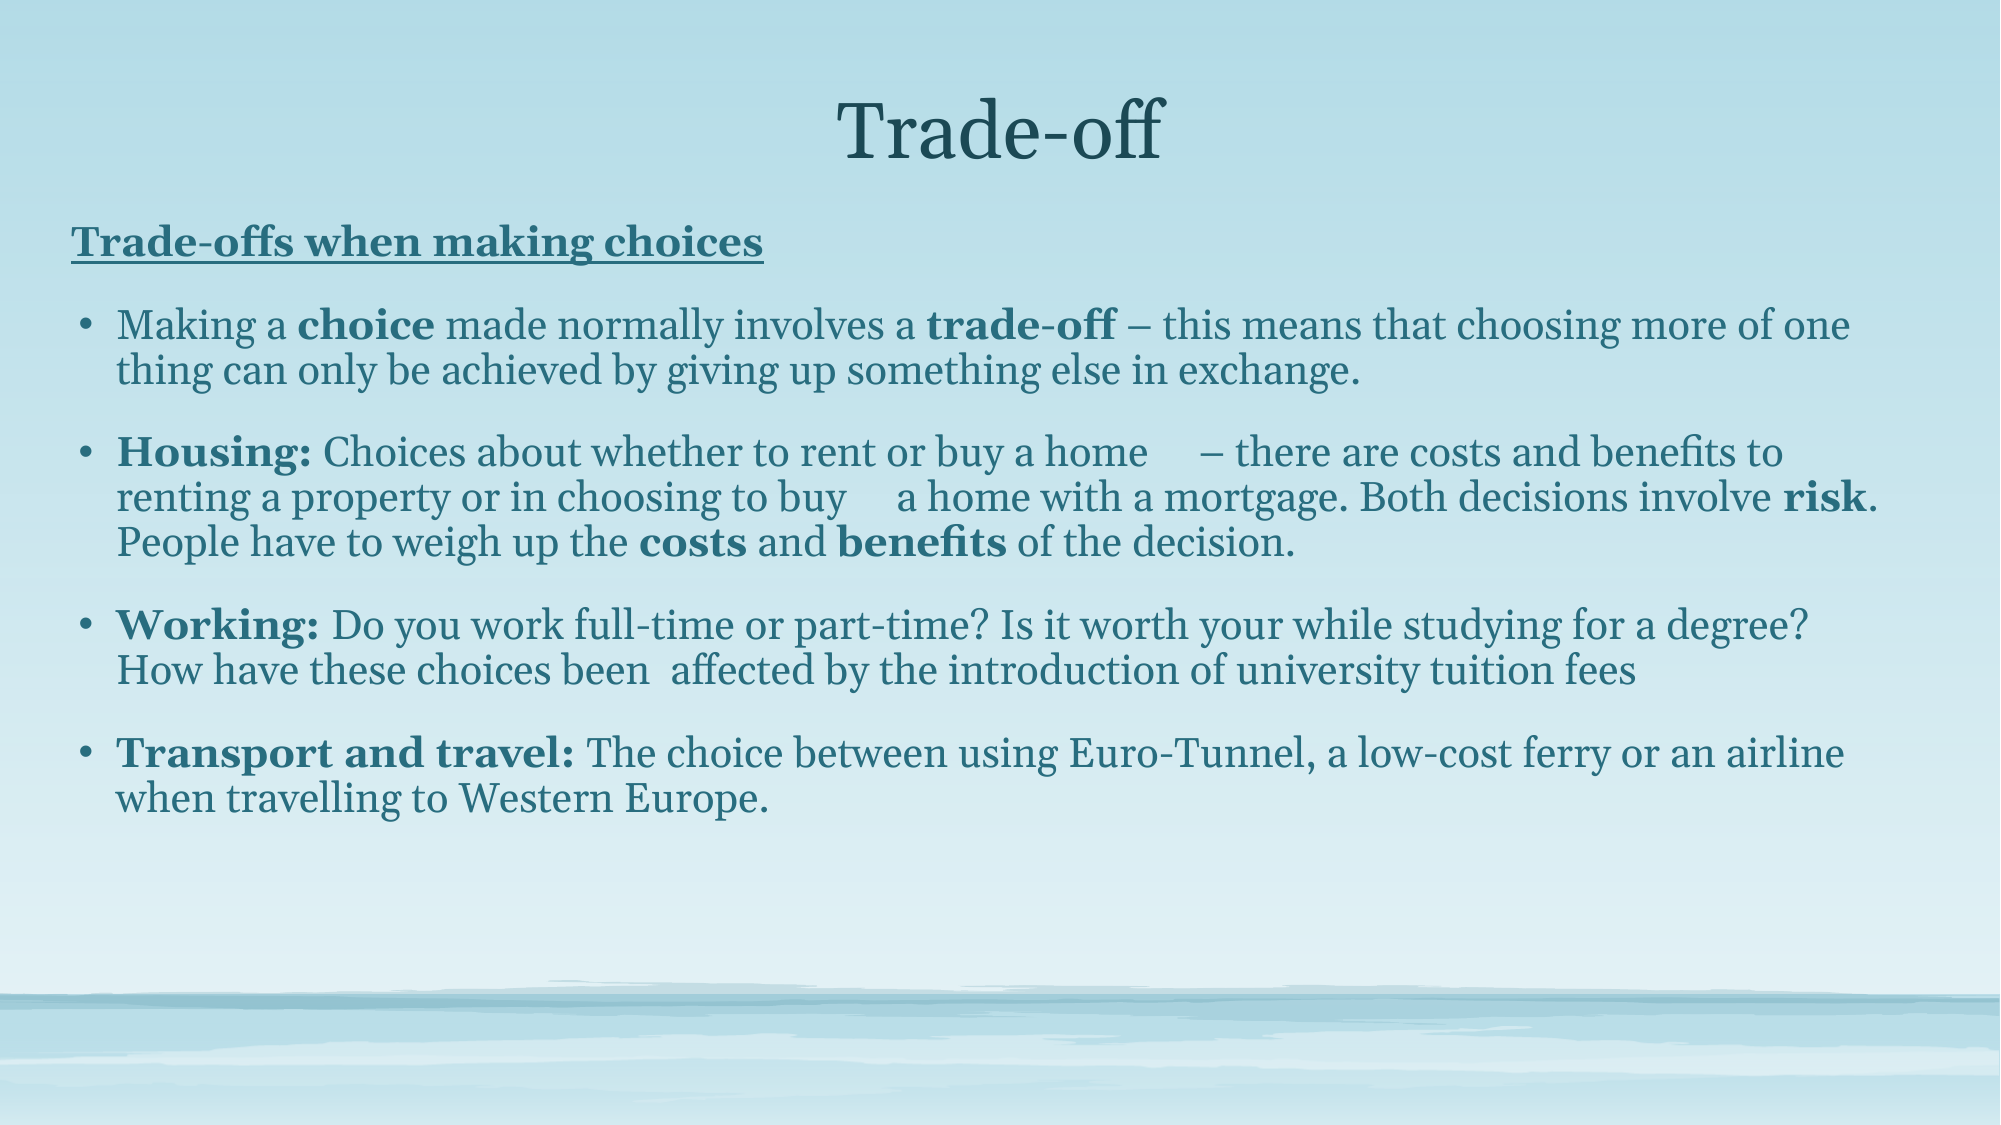

# Trade-off
Trade-offs when making choices
Making a choice made normally involves a trade-off – this means that choosing more of one thing can only be achieved by giving up something else in exchange.
Housing: Choices about whether to rent or buy a home     – there are costs and benefits to renting a property or in choosing to buy     a home with a mortgage. Both decisions involve risk. People have to weigh up the costs and benefits of the decision.
Working: Do you work full-time or part-time? Is it worth your while studying for a degree? How have these choices been  affected by the introduction of university tuition fees
Transport and travel: The choice between using Euro-Tunnel, a low-cost ferry or an airline when travelling to Western Europe.